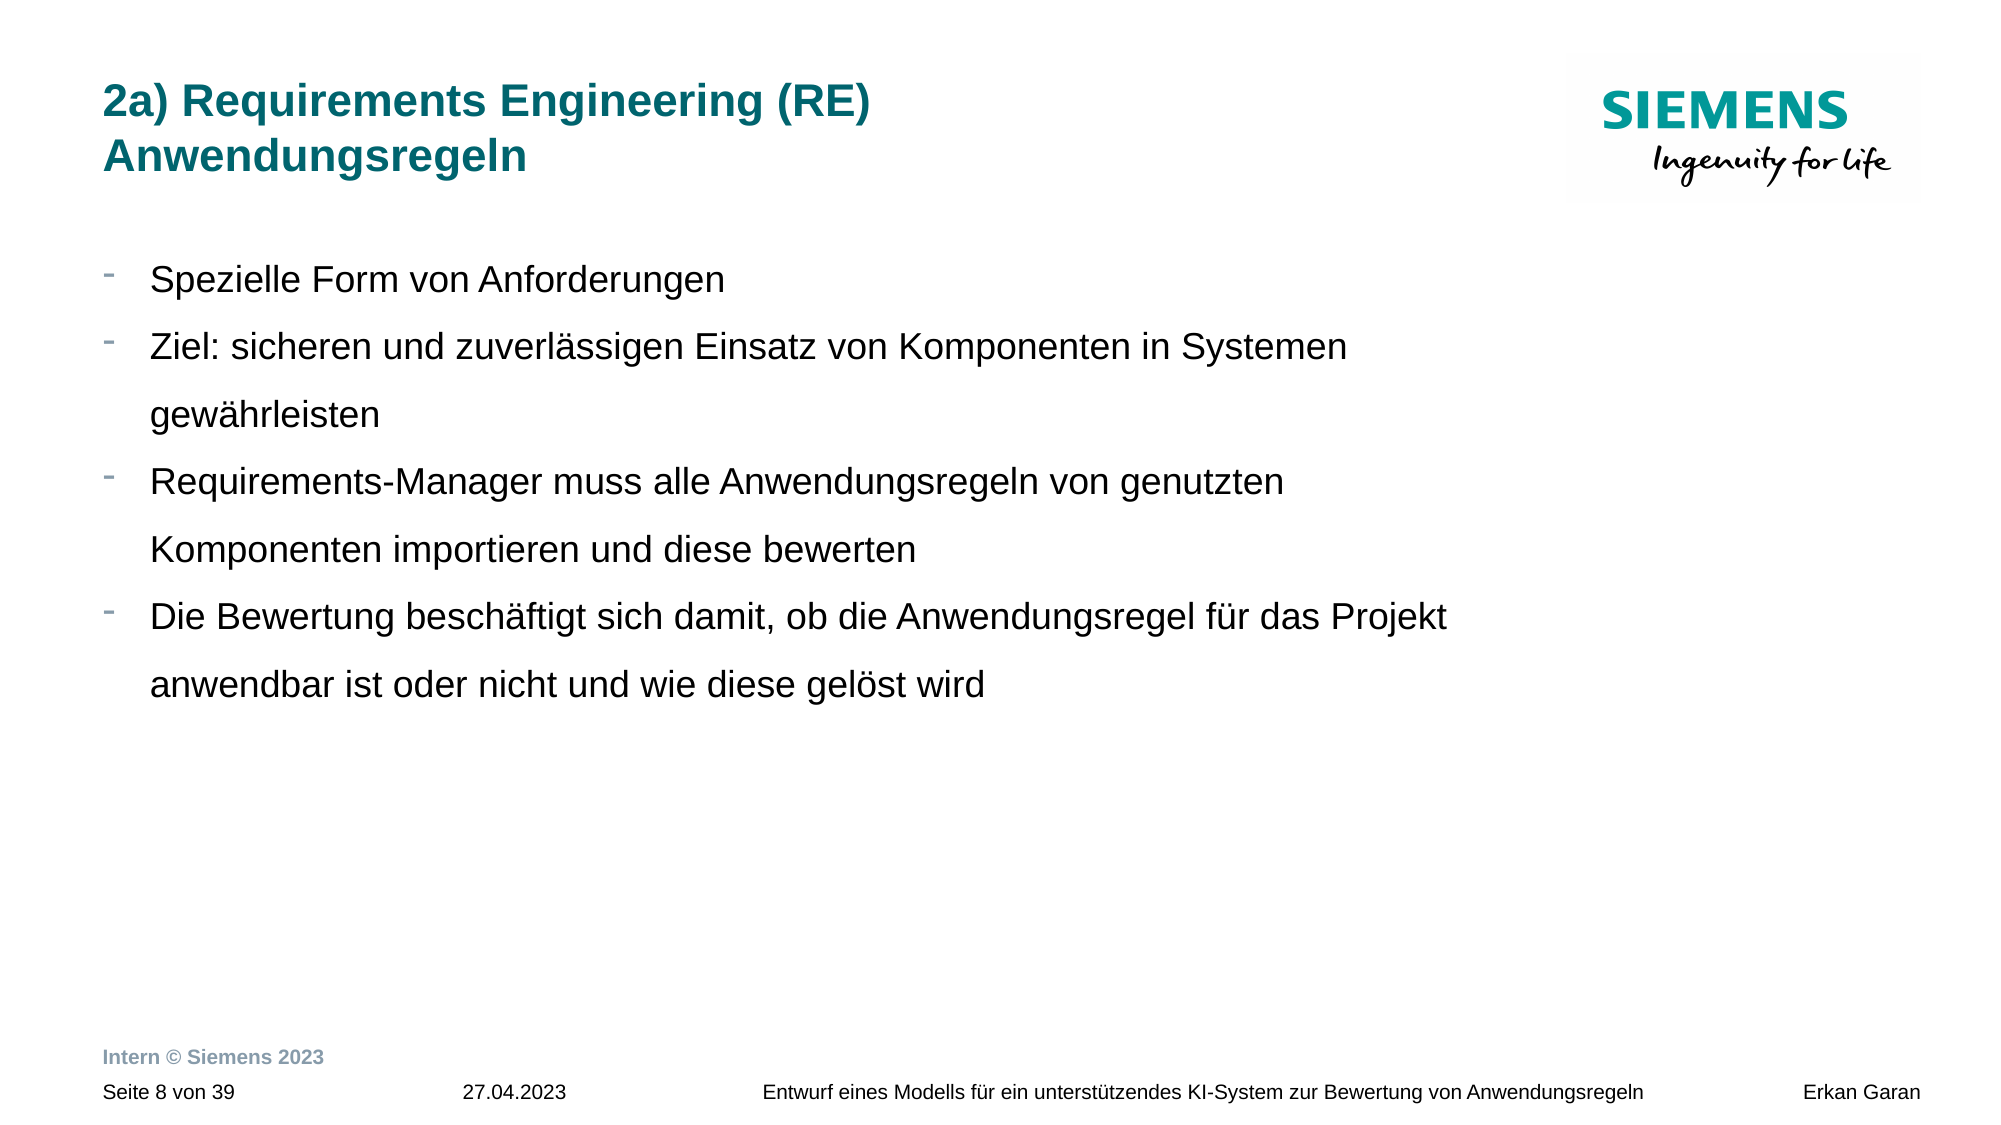

# 2a) Requirements Engineering (RE) Anwendungsregeln
Spezielle Form von Anforderungen
Ziel: sicheren und zuverlässigen Einsatz von Komponenten in Systemen gewährleisten
Requirements-Manager muss alle Anwendungsregeln von genutzten Komponenten importieren und diese bewerten
Die Bewertung beschäftigt sich damit, ob die Anwendungsregel für das Projekt anwendbar ist oder nicht und wie diese gelöst wird